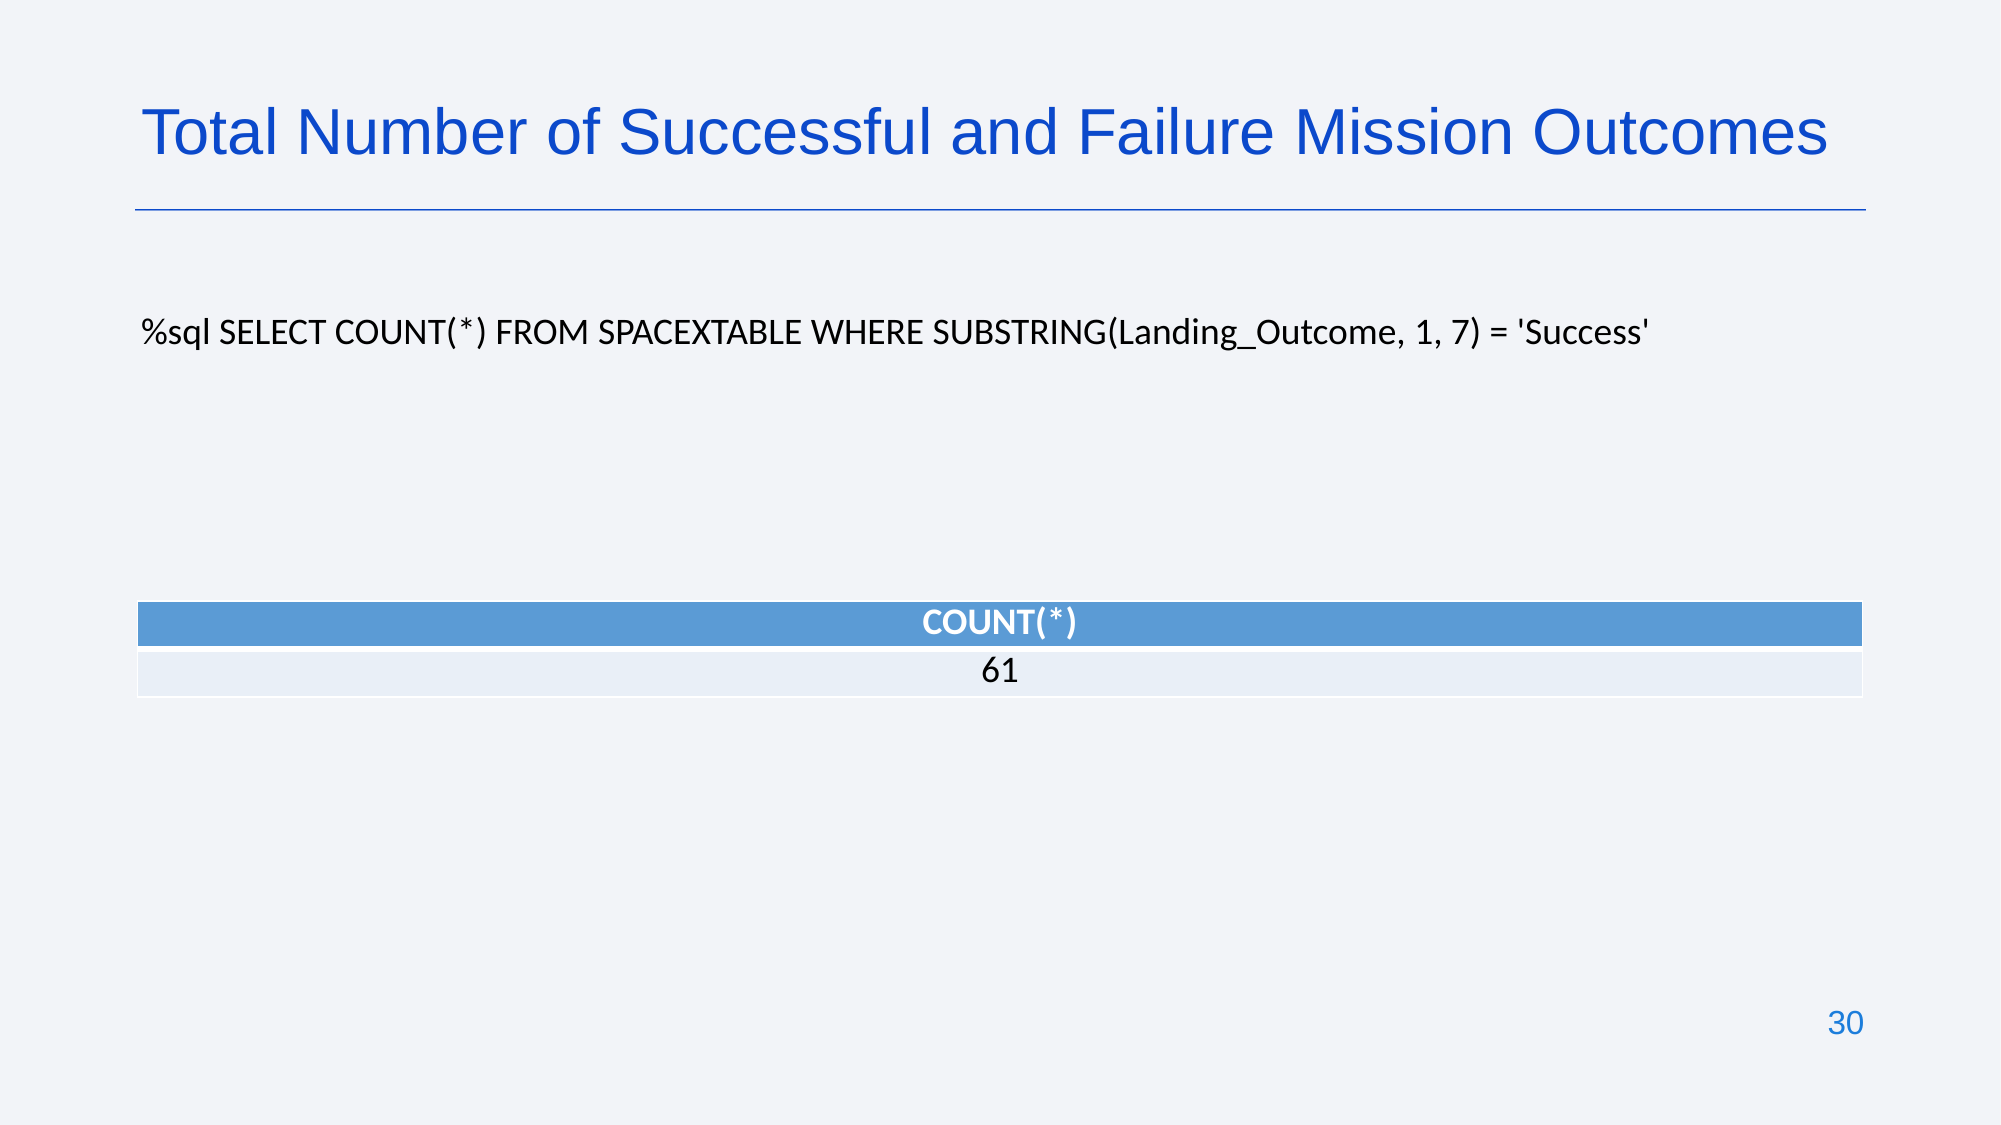

Total Number of Successful and Failure Mission Outcomes
%sql SELECT COUNT(*) FROM SPACEXTABLE WHERE SUBSTRING(Landing_Outcome, 1, 7) = 'Success'
| COUNT(\*) |
| --- |
| 61 |
30